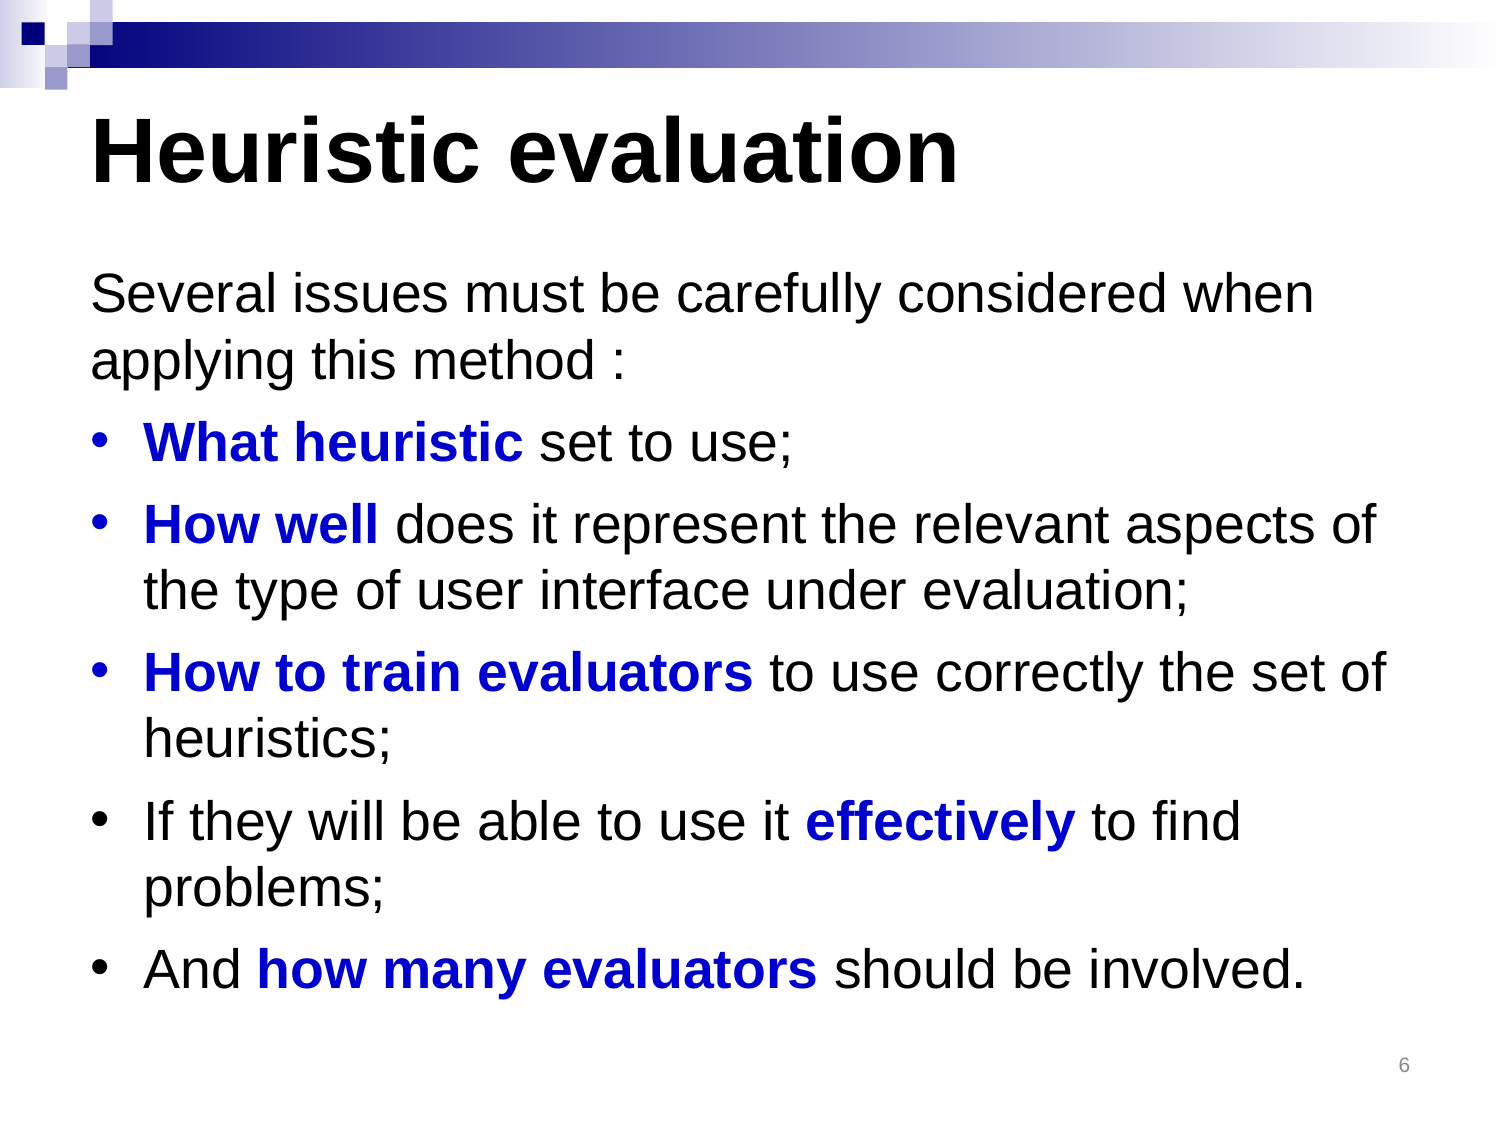

# Heuristic evaluation
Several issues must be carefully considered when applying this method :
What heuristic set to use;
How well does it represent the relevant aspects of the type of user interface under evaluation;
How to train evaluators to use correctly the set of heuristics;
If they will be able to use it effectively to find problems;
And how many evaluators should be involved.

6